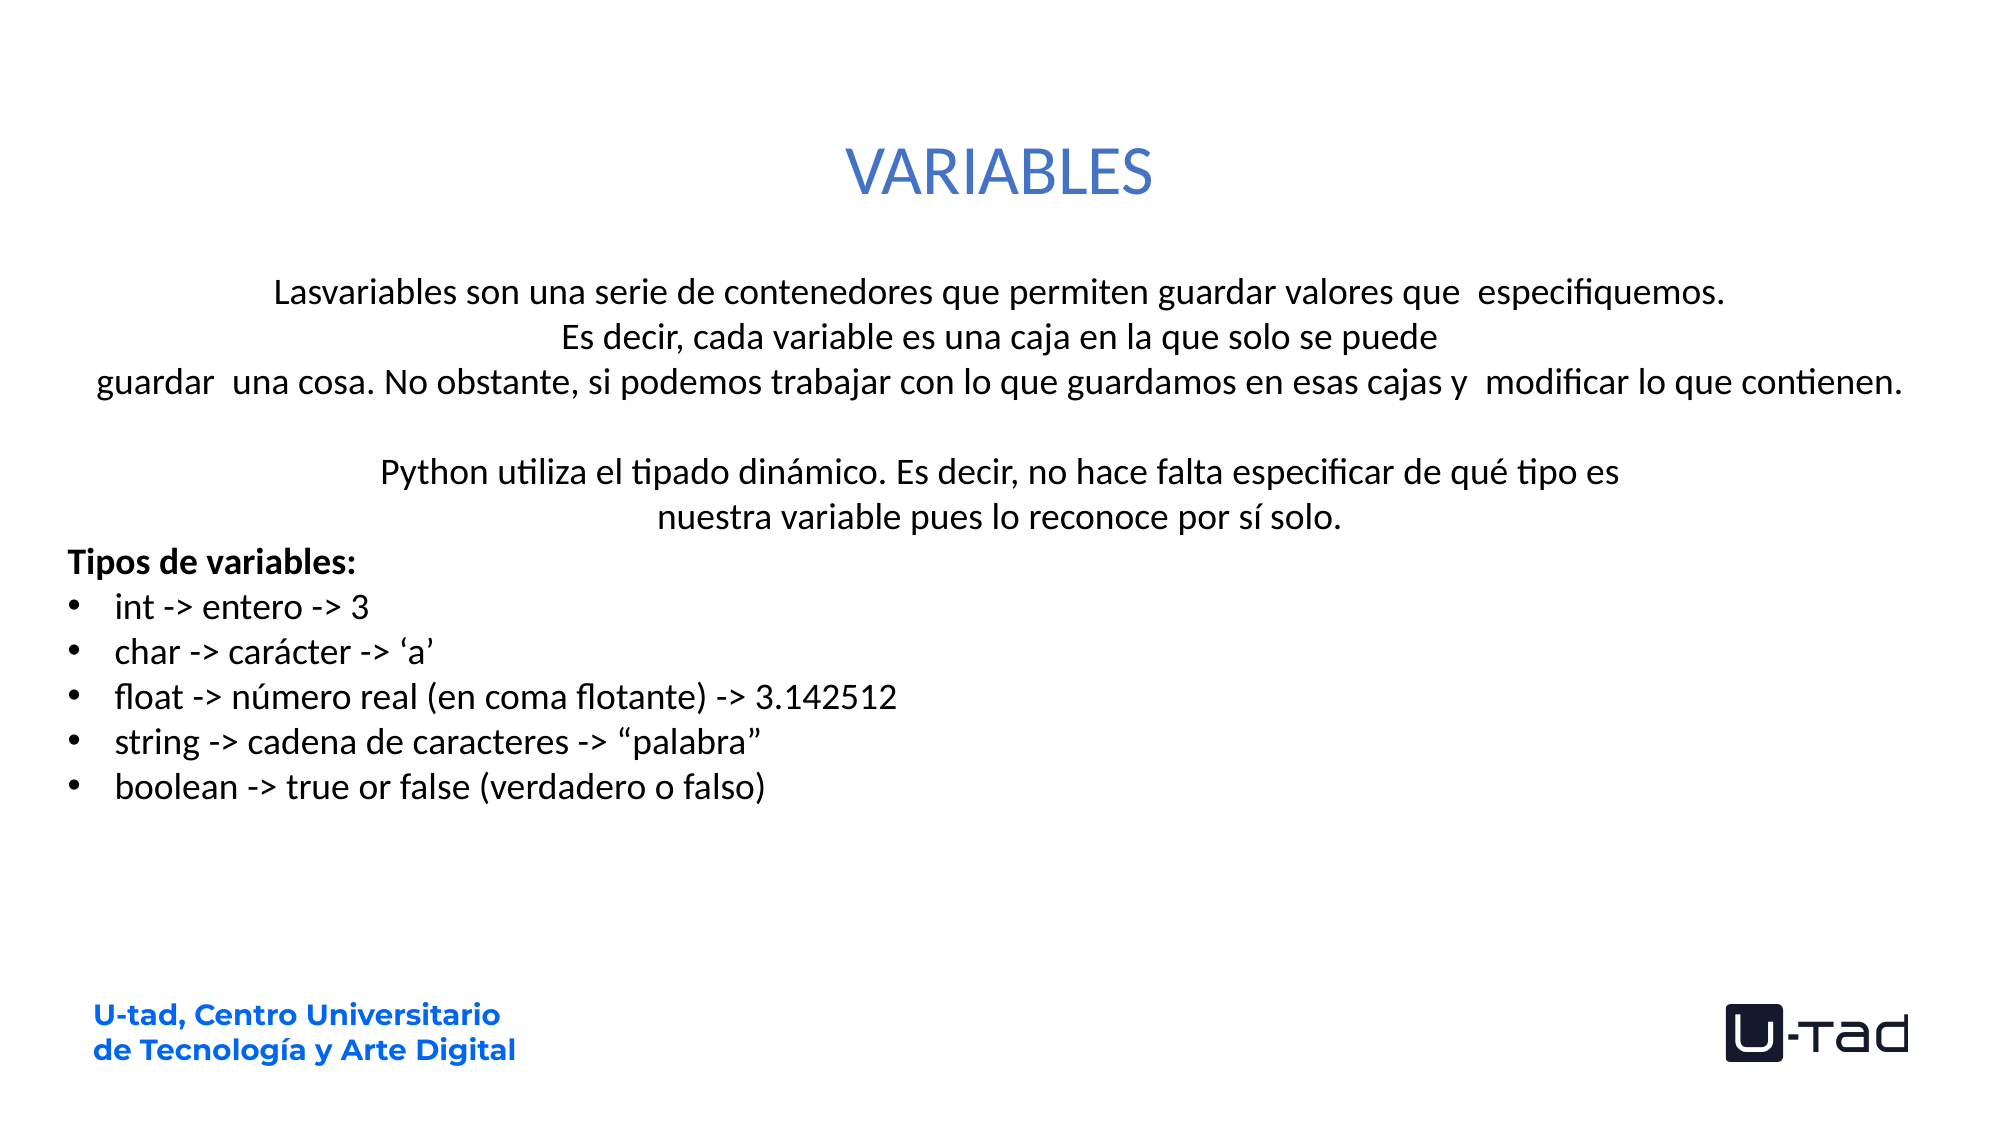

VARIABLES
Lasvariables son una serie de contenedores que permiten guardar valores que  especifiquemos.
Es decir, cada variable es una caja en la que solo se puede guardar  una cosa. No obstante, si podemos trabajar con lo que guardamos en esas cajas y  modificar lo que contienen.​
​
​Python utiliza el tipado dinámico. Es decir, no hace falta especificar de qué tipo es​
nuestra variable pues lo reconoce por sí solo.​
Tipos de variables:​
int -> entero -> 3​
char -> carácter -> ‘a’​
float -> número real (en coma flotante) -> 3.142512​
string -> cadena de caracteres -> “palabra”​
boolean -> true or false (verdadero o falso)​